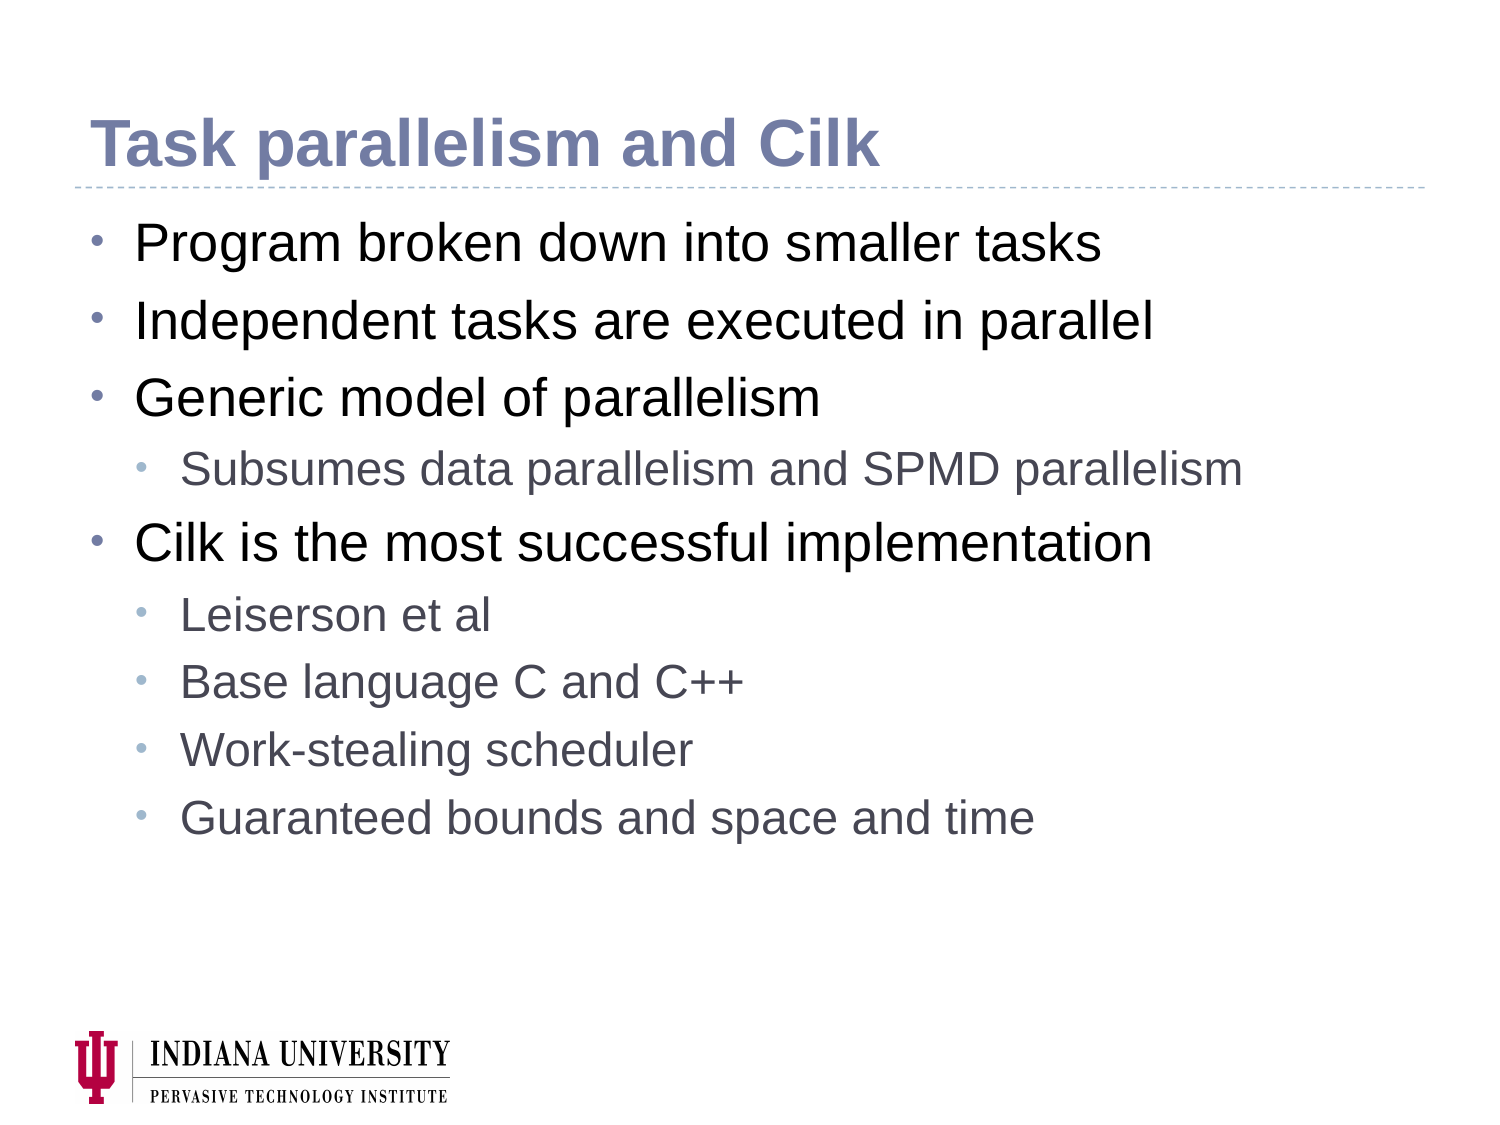

# Task parallelism and Cilk
Program broken down into smaller tasks
Independent tasks are executed in parallel
Generic model of parallelism
Subsumes data parallelism and SPMD parallelism
Cilk is the most successful implementation
Leiserson et al
Base language C and C++
Work-stealing scheduler
Guaranteed bounds and space and time